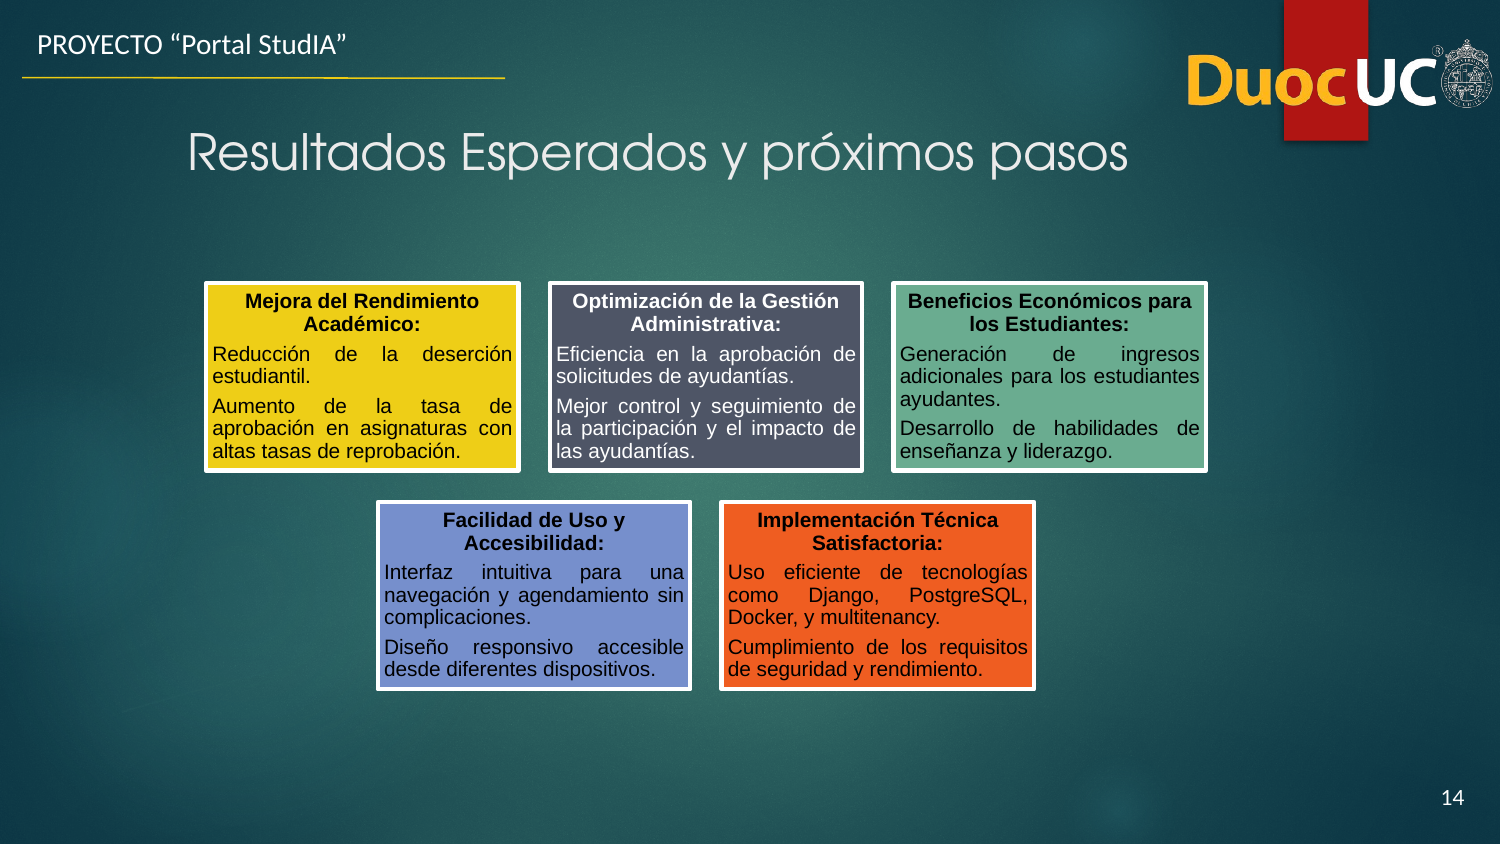

PROYECTO “Portal StudIA”

# Resultados Esperados y próximos pasos

Mejora del Rendimiento Académico:
Reducción de la deserción estudiantil.
Aumento de la tasa de aprobación en asignaturas con altas tasas de reprobación.

Optimización de la Gestión Administrativa:
Eficiencia en la aprobación de solicitudes de ayudantías.
Mejor control y seguimiento de la participación y el impacto de las ayudantías.

Beneficios Económicos para los Estudiantes:
Generación de ingresos adicionales para los estudiantes ayudantes.
Desarrollo de habilidades de enseñanza y liderazgo.

Facilidad de Uso y Accesibilidad:
Interfaz intuitiva para una navegación y agendamiento sin complicaciones.
Diseño responsivo accesible desde diferentes dispositivos.

Implementación Técnica Satisfactoria:
Uso eficiente de tecnologías como Django, PostgreSQL, Docker, y multitenancy.
Cumplimiento de los requisitos de seguridad y rendimiento.
14